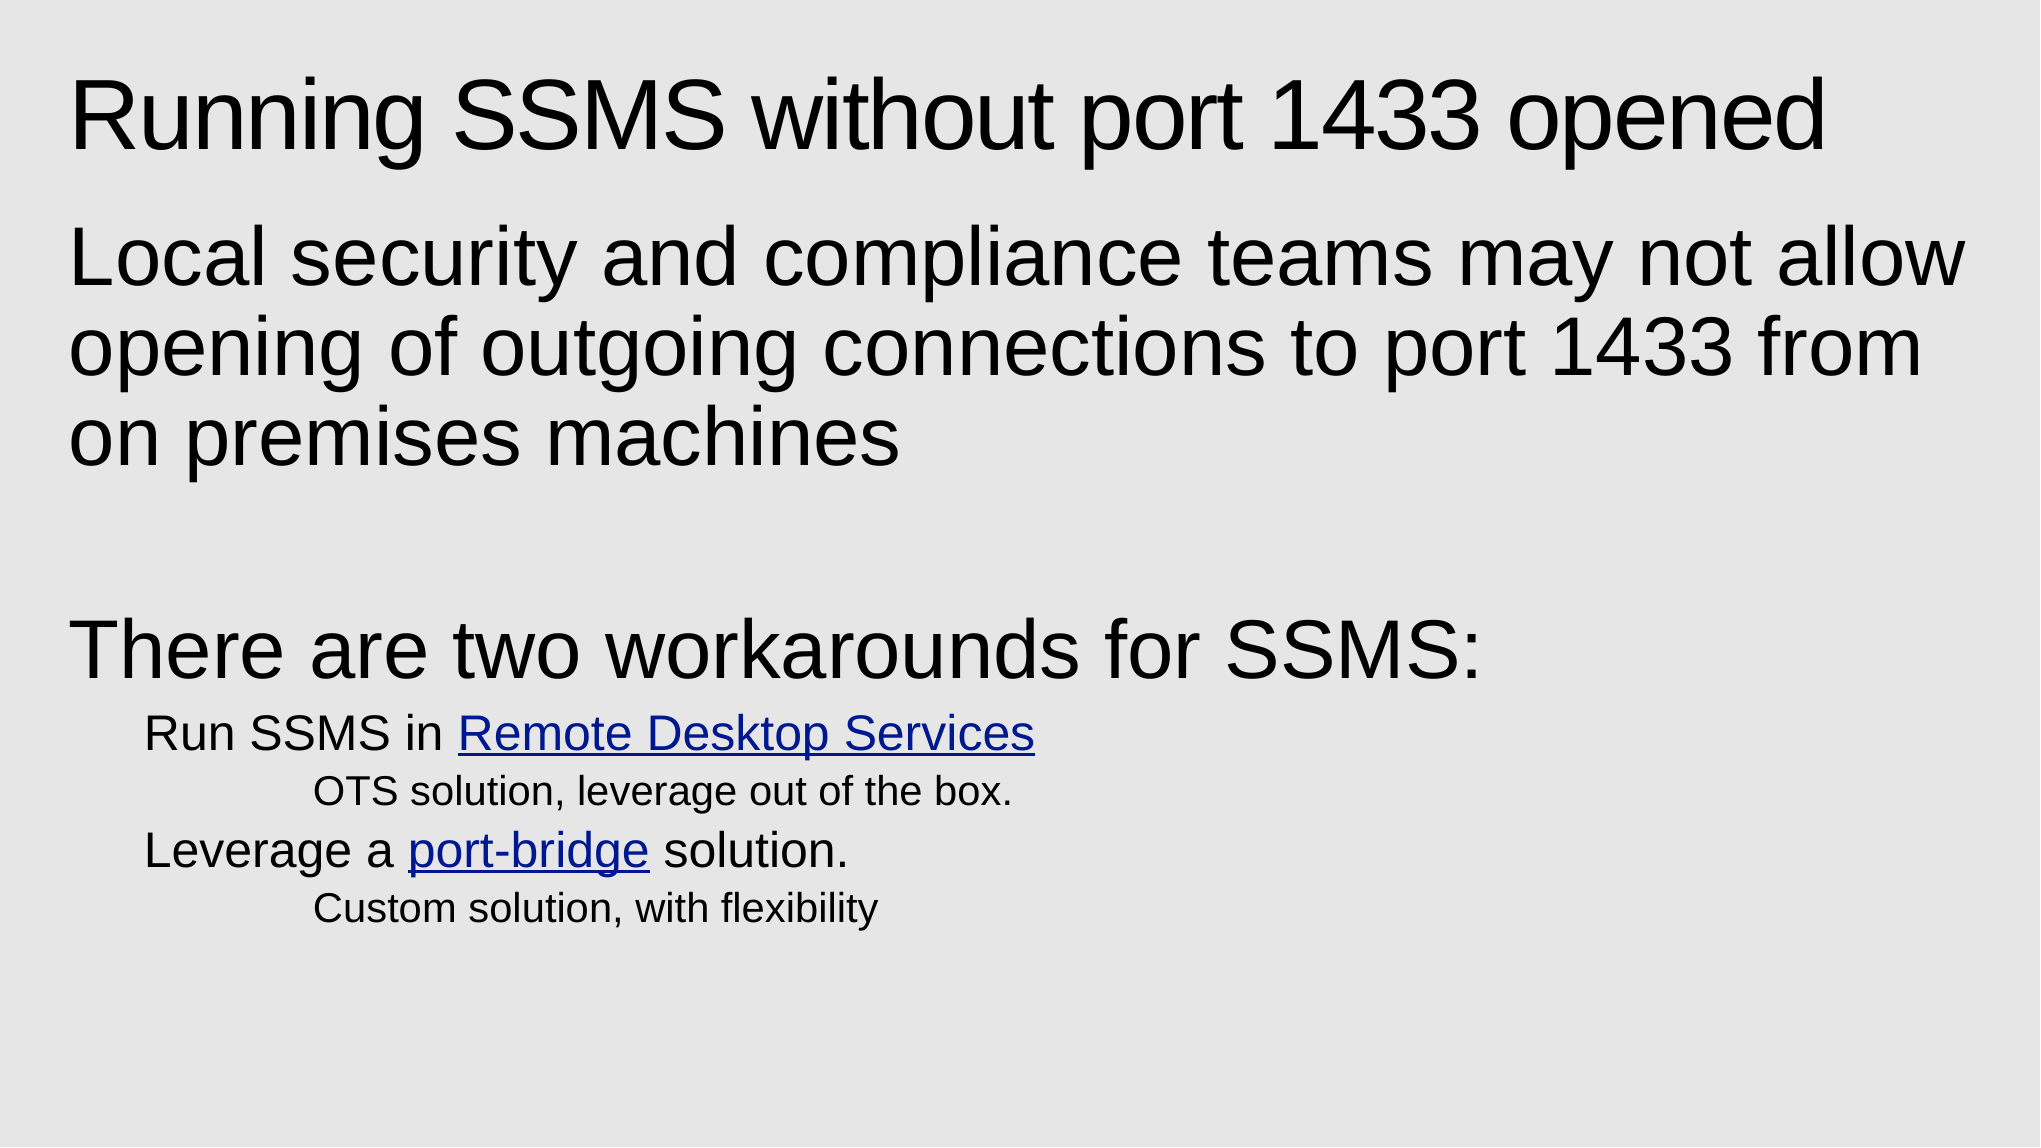

# Running SSMS without port 1433 opened
Local security and compliance teams may not allow opening of outgoing connections to port 1433 from on premises machines

There are two workarounds for SSMS:
Run SSMS in Remote Desktop Services
	OTS solution, leverage out of the box.
Leverage a port-bridge solution.
	Custom solution, with flexibility